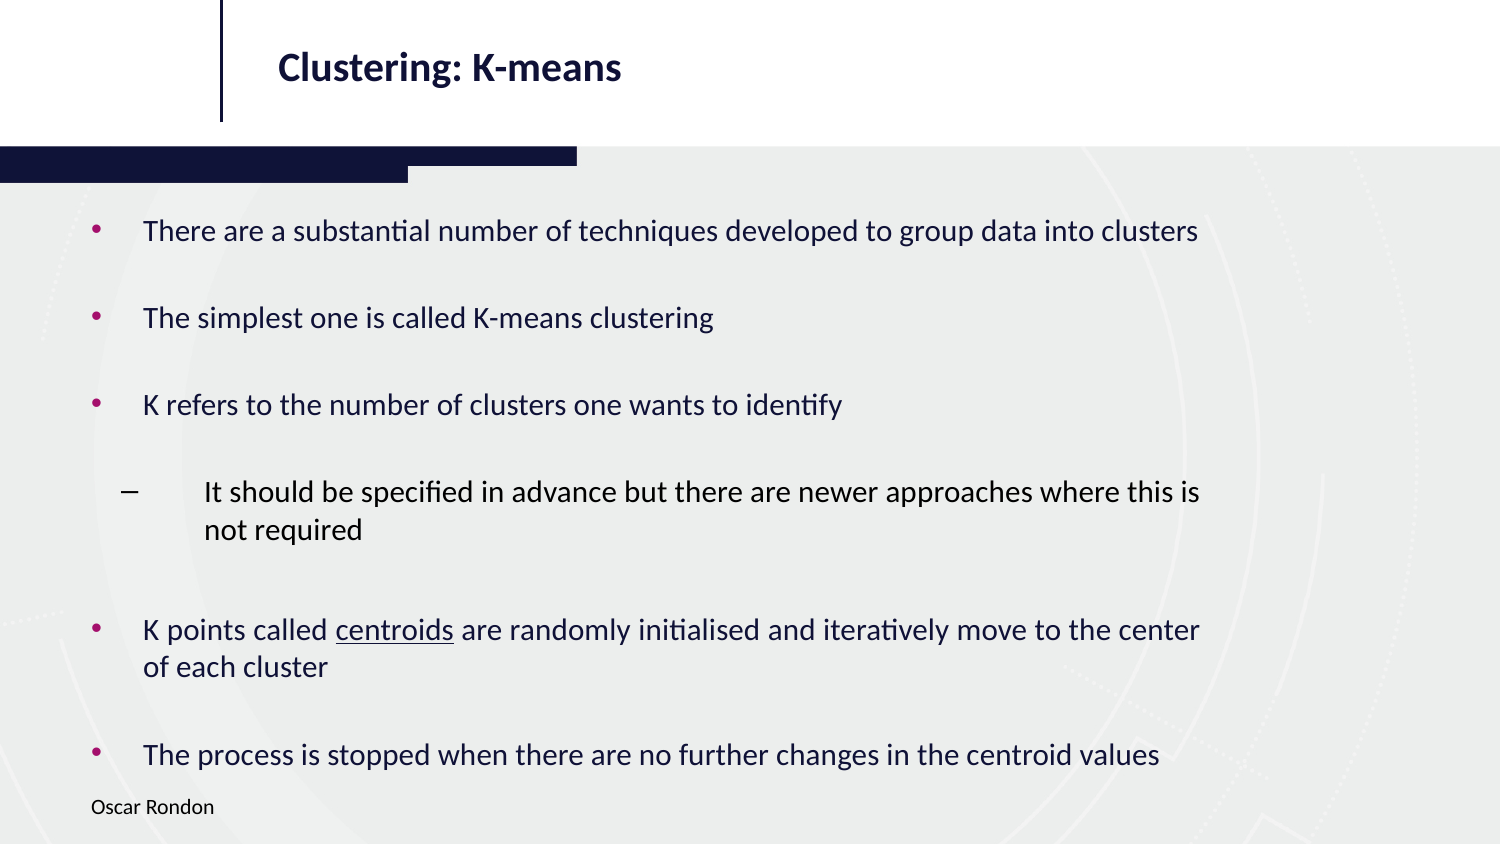

Clustering: K-means
There are a substantial number of techniques developed to group data into clusters

The simplest one is called K-means clustering

K refers to the number of clusters one wants to identify

It should be specified in advance but there are newer approaches where this is not required

K points called centroids are randomly initialised and iteratively move to the center of each cluster

The process is stopped when there are no further changes in the centroid values

Oscar Rondon